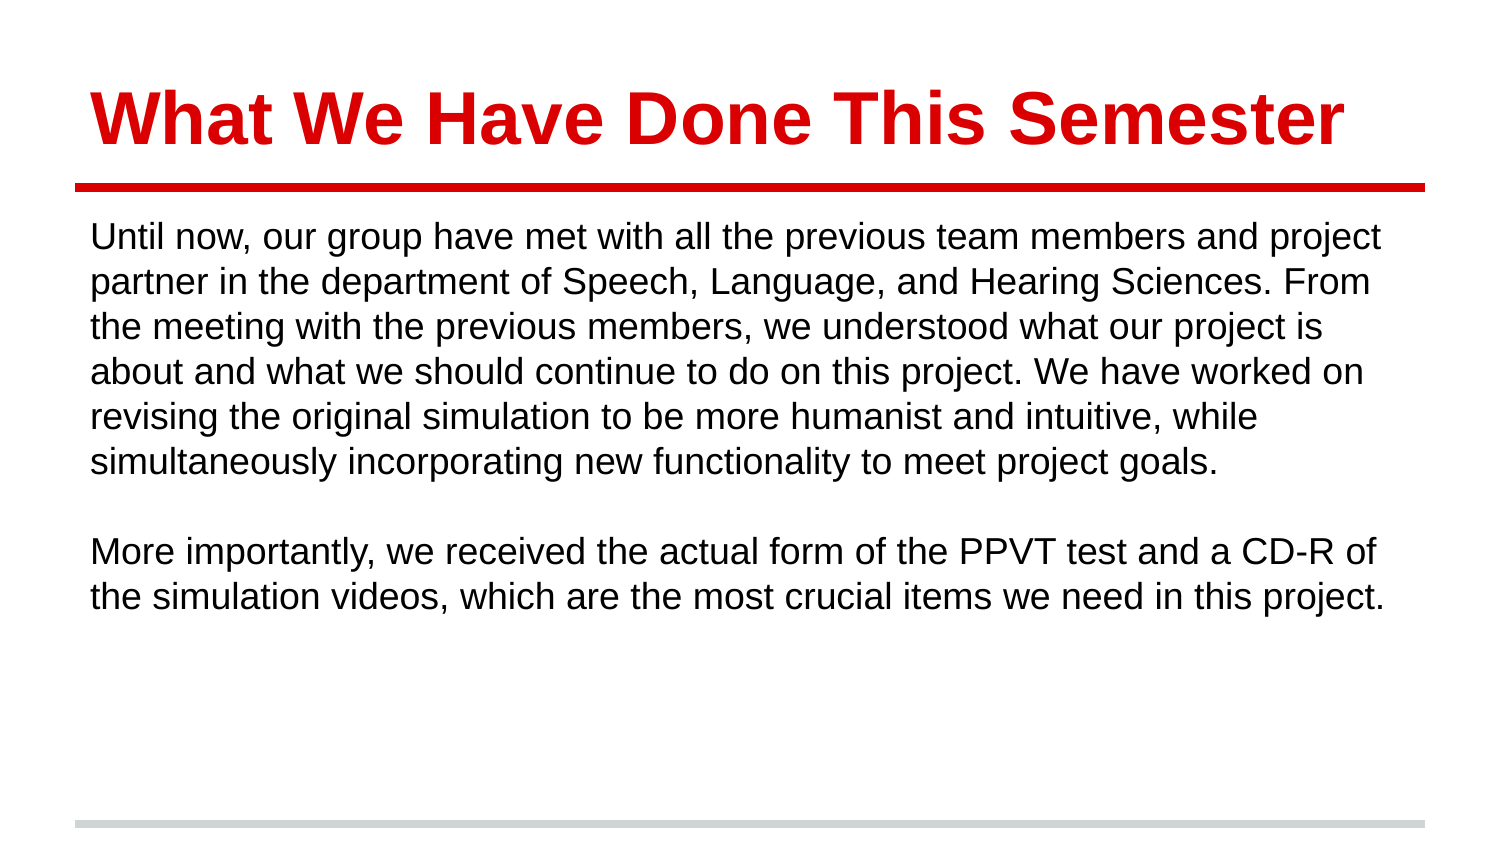

# What We Have Done This Semester
Until now, our group have met with all the previous team members and project partner in the department of Speech, Language, and Hearing Sciences. From the meeting with the previous members, we understood what our project is about and what we should continue to do on this project. We have worked on revising the original simulation to be more humanist and intuitive, while simultaneously incorporating new functionality to meet project goals.

More importantly, we received the actual form of the PPVT test and a CD-R of the simulation videos, which are the most crucial items we need in this project.